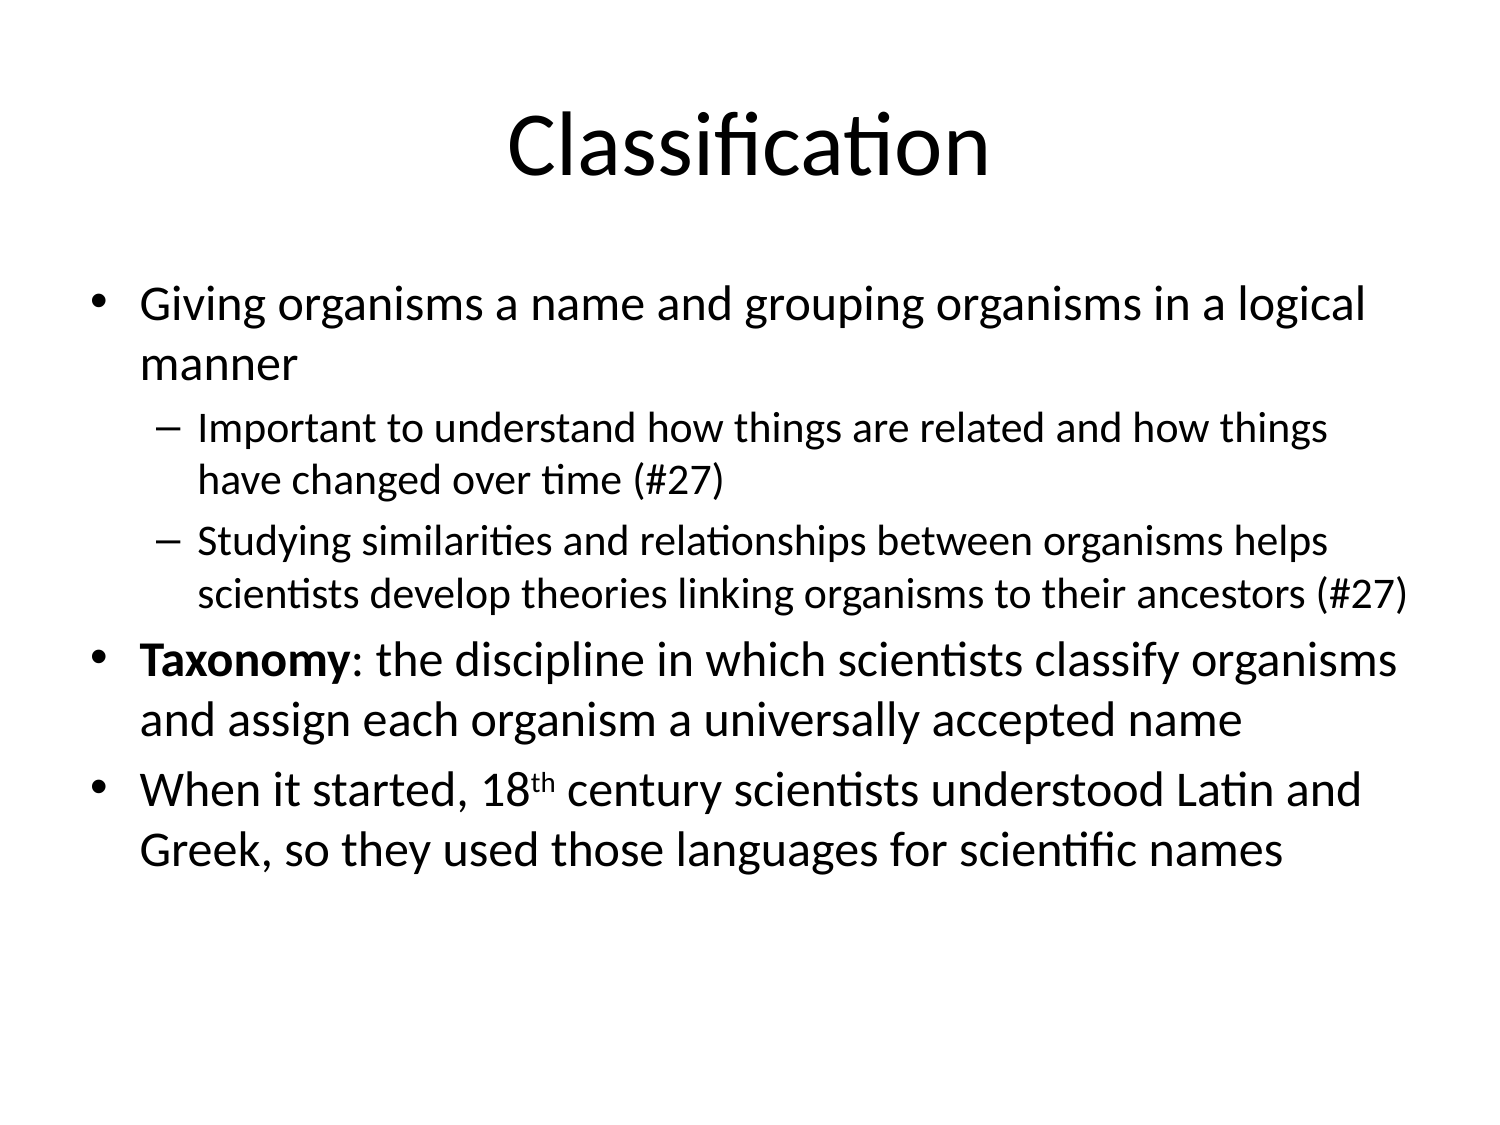

# Classification
Giving organisms a name and grouping organisms in a logical manner
Important to understand how things are related and how things have changed over time (#27)
Studying similarities and relationships between organisms helps scientists develop theories linking organisms to their ancestors (#27)
Taxonomy: the discipline in which scientists classify organisms and assign each organism a universally accepted name
When it started, 18th century scientists understood Latin and Greek, so they used those languages for scientific names